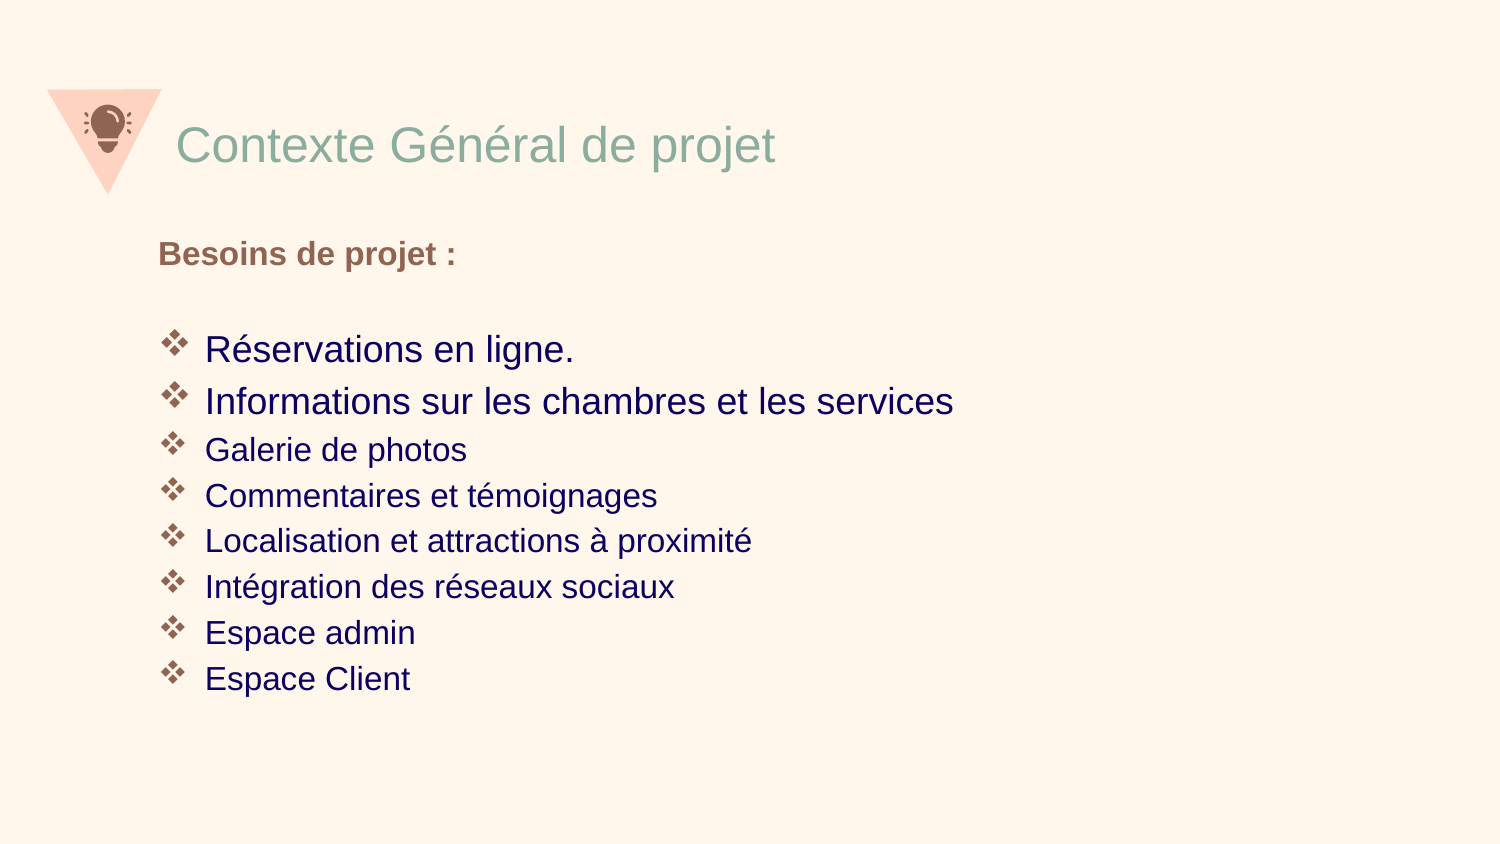

Contexte Général de projet

Besoins de projet :

Réservations en ligne.
Informations sur les chambres et les services
Galerie de photos
Commentaires et témoignages
Localisation et attractions à proximité
Intégration des réseaux sociaux
Espace admin
Espace Client